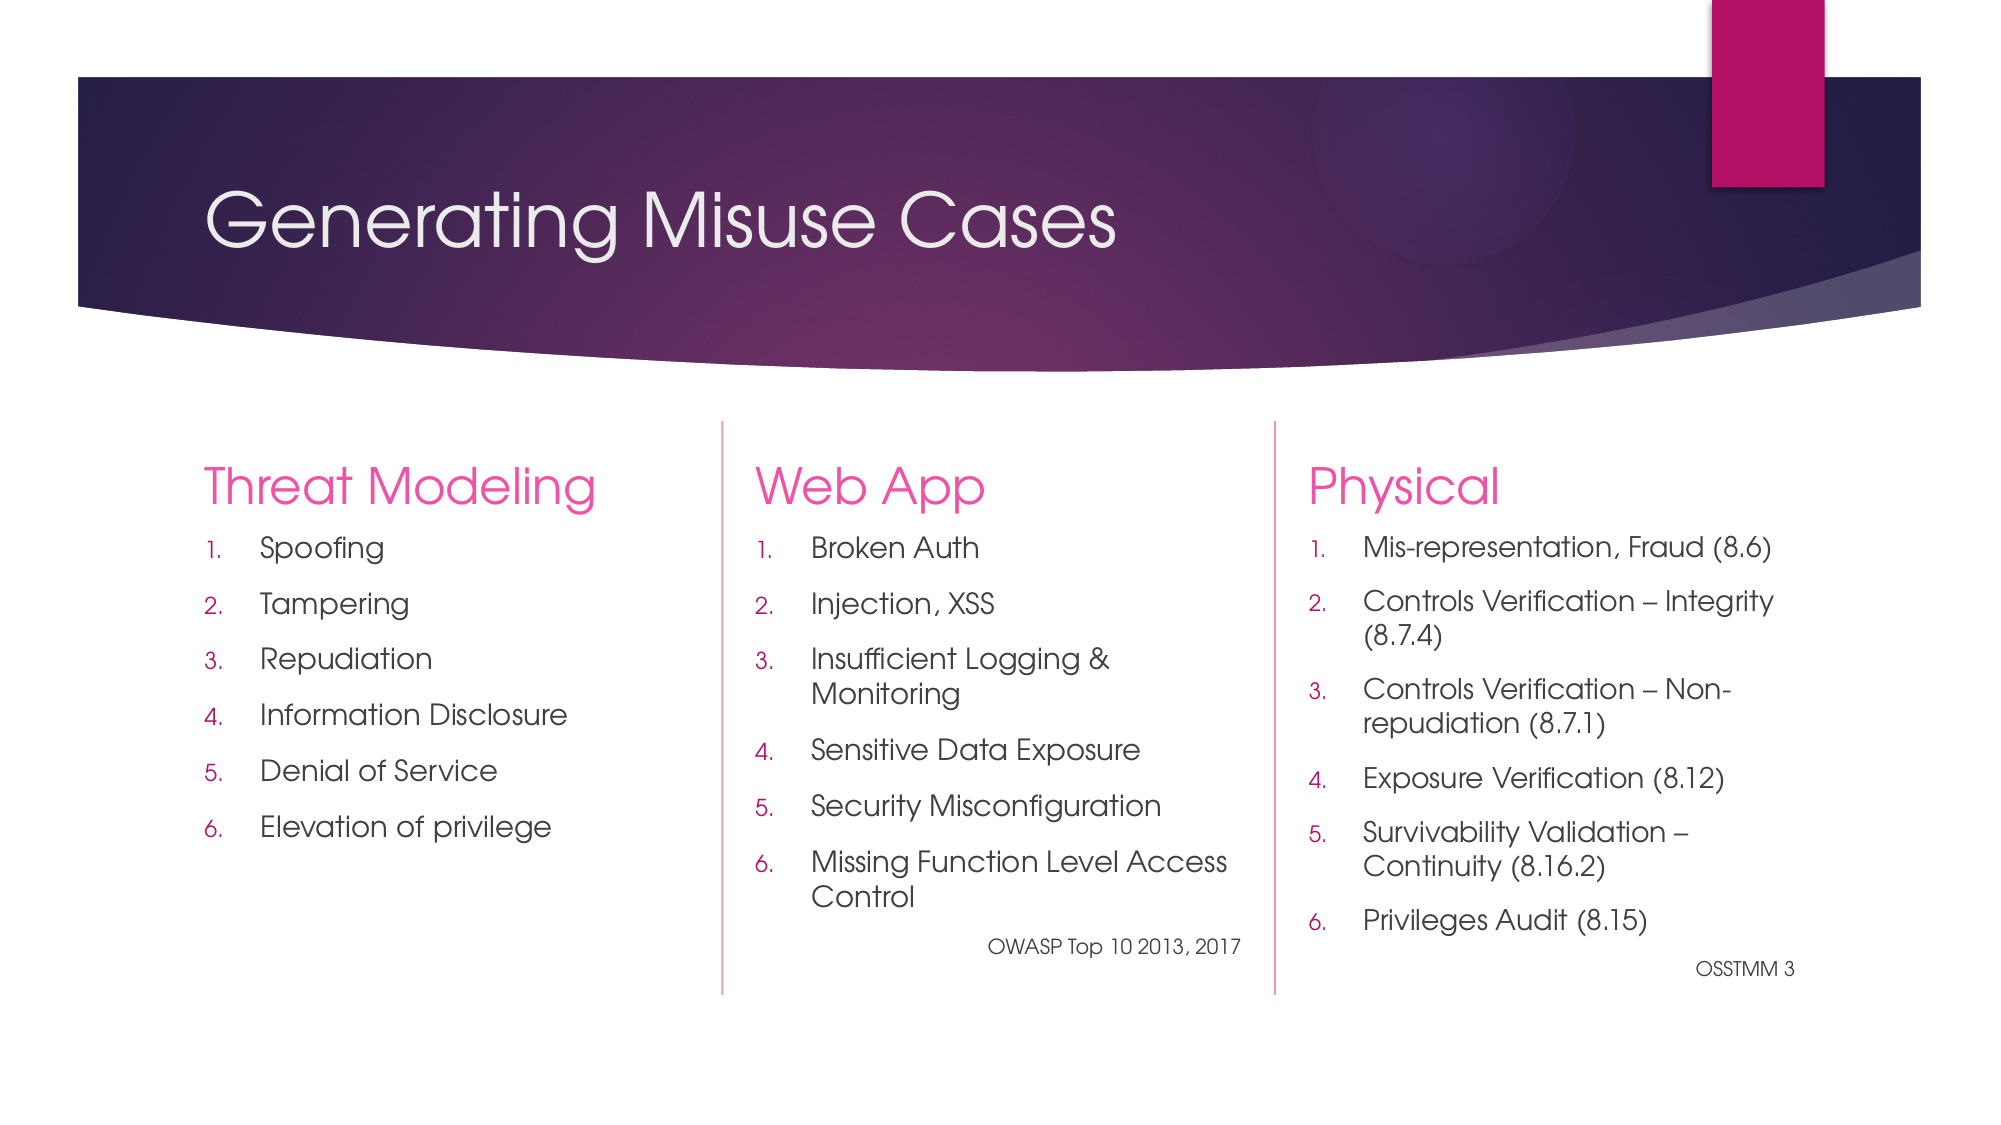

# Generating Misuse Cases
Web App
Physical
Threat Modeling
Mis-representation, Fraud (8.6)
Controls Verification – Integrity (8.7.4)
Controls Verification – Non-repudiation (8.7.1)
Exposure Verification (8.12)
Survivability Validation – Continuity (8.16.2)
Privileges Audit (8.15)
OSSTMM 3

Broken Auth
Injection, XSS
Insufficient Logging & Monitoring
Sensitive Data Exposure
Security Misconfiguration
Missing Function Level Access Control
OWASP Top 10 2013, 2017
Spoofing
Tampering
Repudiation
Information Disclosure
Denial of Service
Elevation of privilege